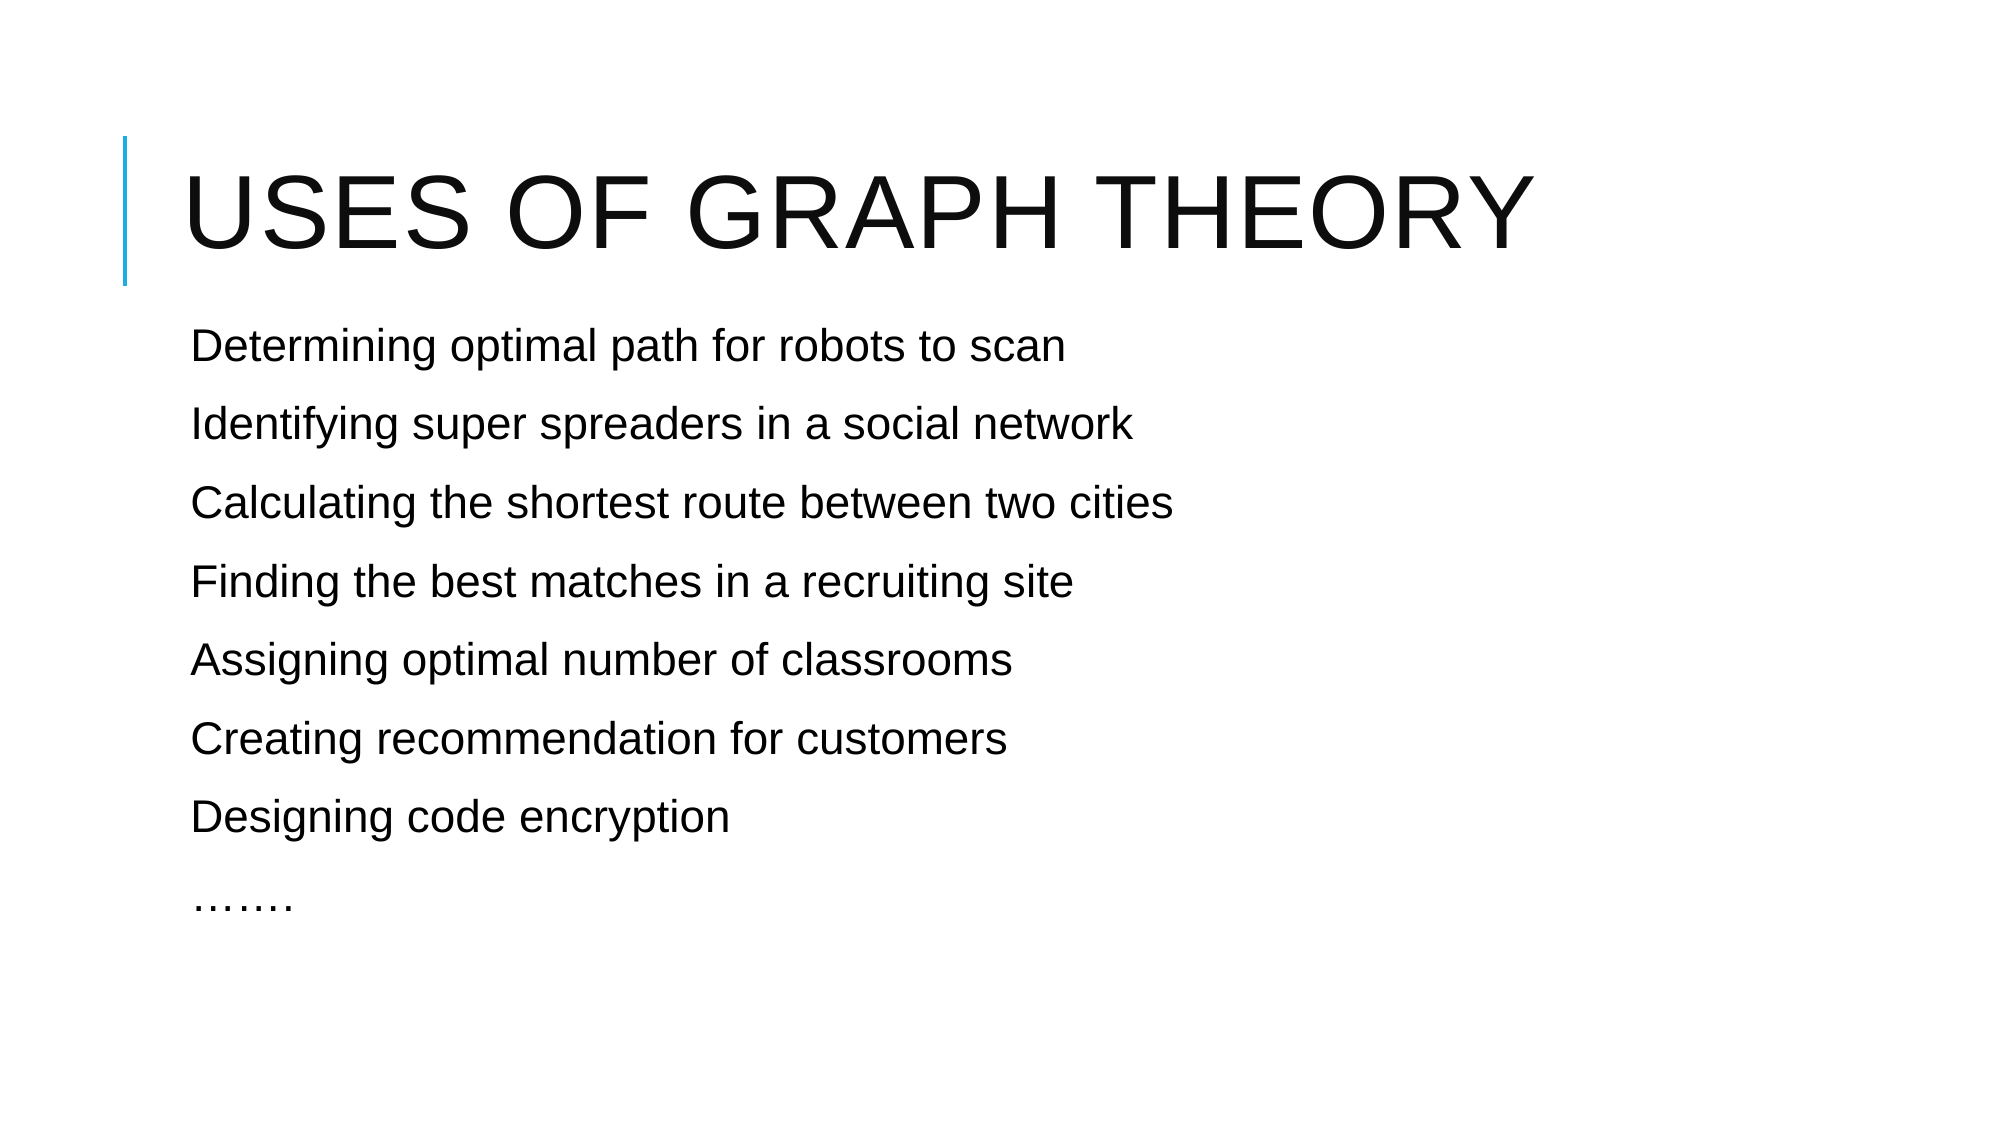

# Uses of Graph Theory
Determining optimal path for robots to scan
Identifying super spreaders in a social network
Calculating the shortest route between two cities
Finding the best matches in a recruiting site
Assigning optimal number of classrooms
Creating recommendation for customers
Designing code encryption
…….